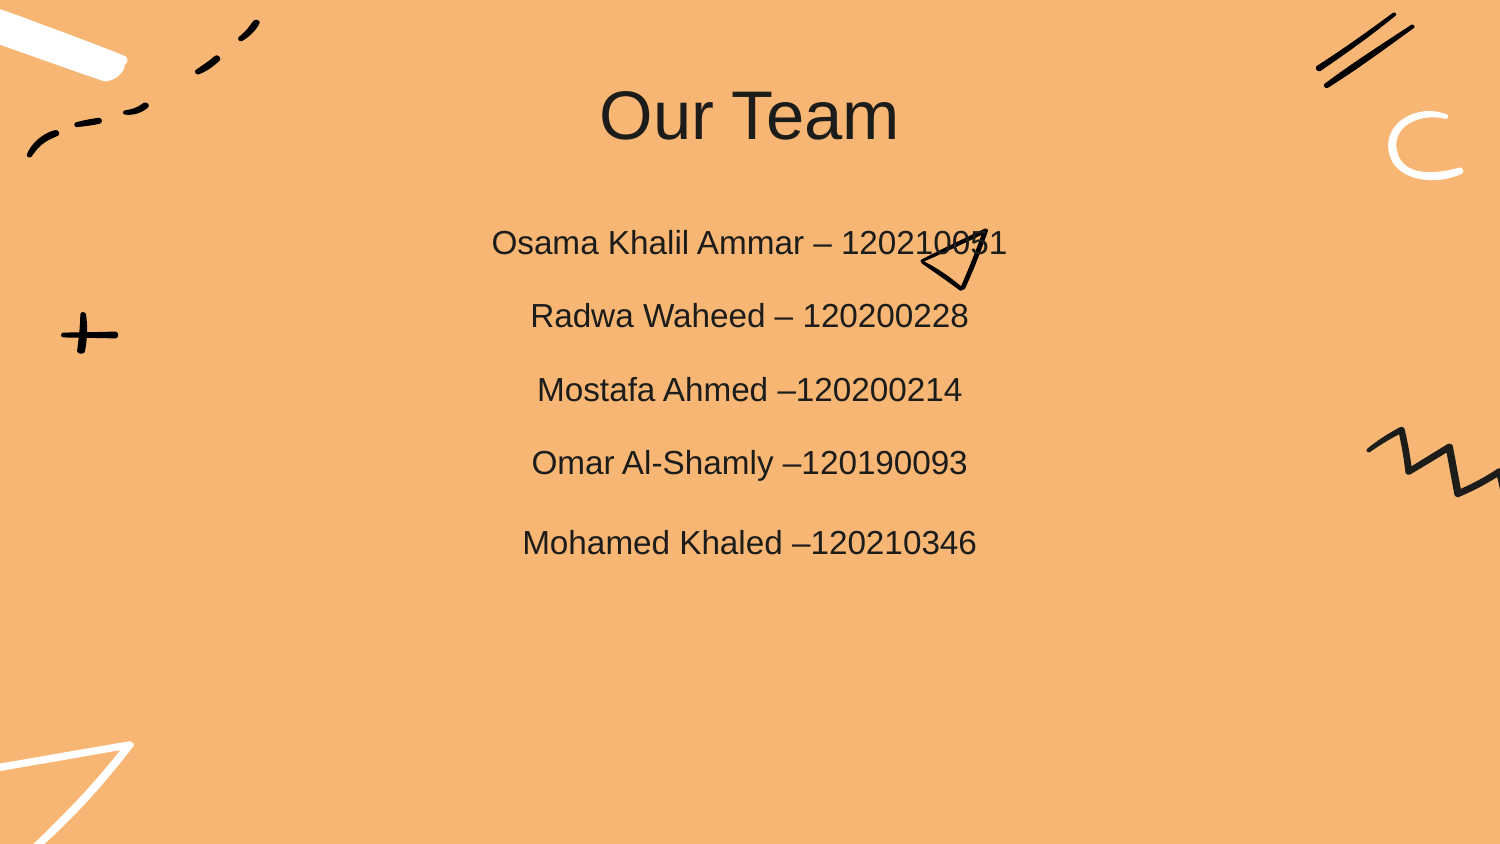

Our Team
Osama Khalil Ammar – 120210051
Radwa Waheed – 120200228
Mostafa Ahmed –120200214
Omar Al-Shamly –120190093
Mohamed Khaled –120210346